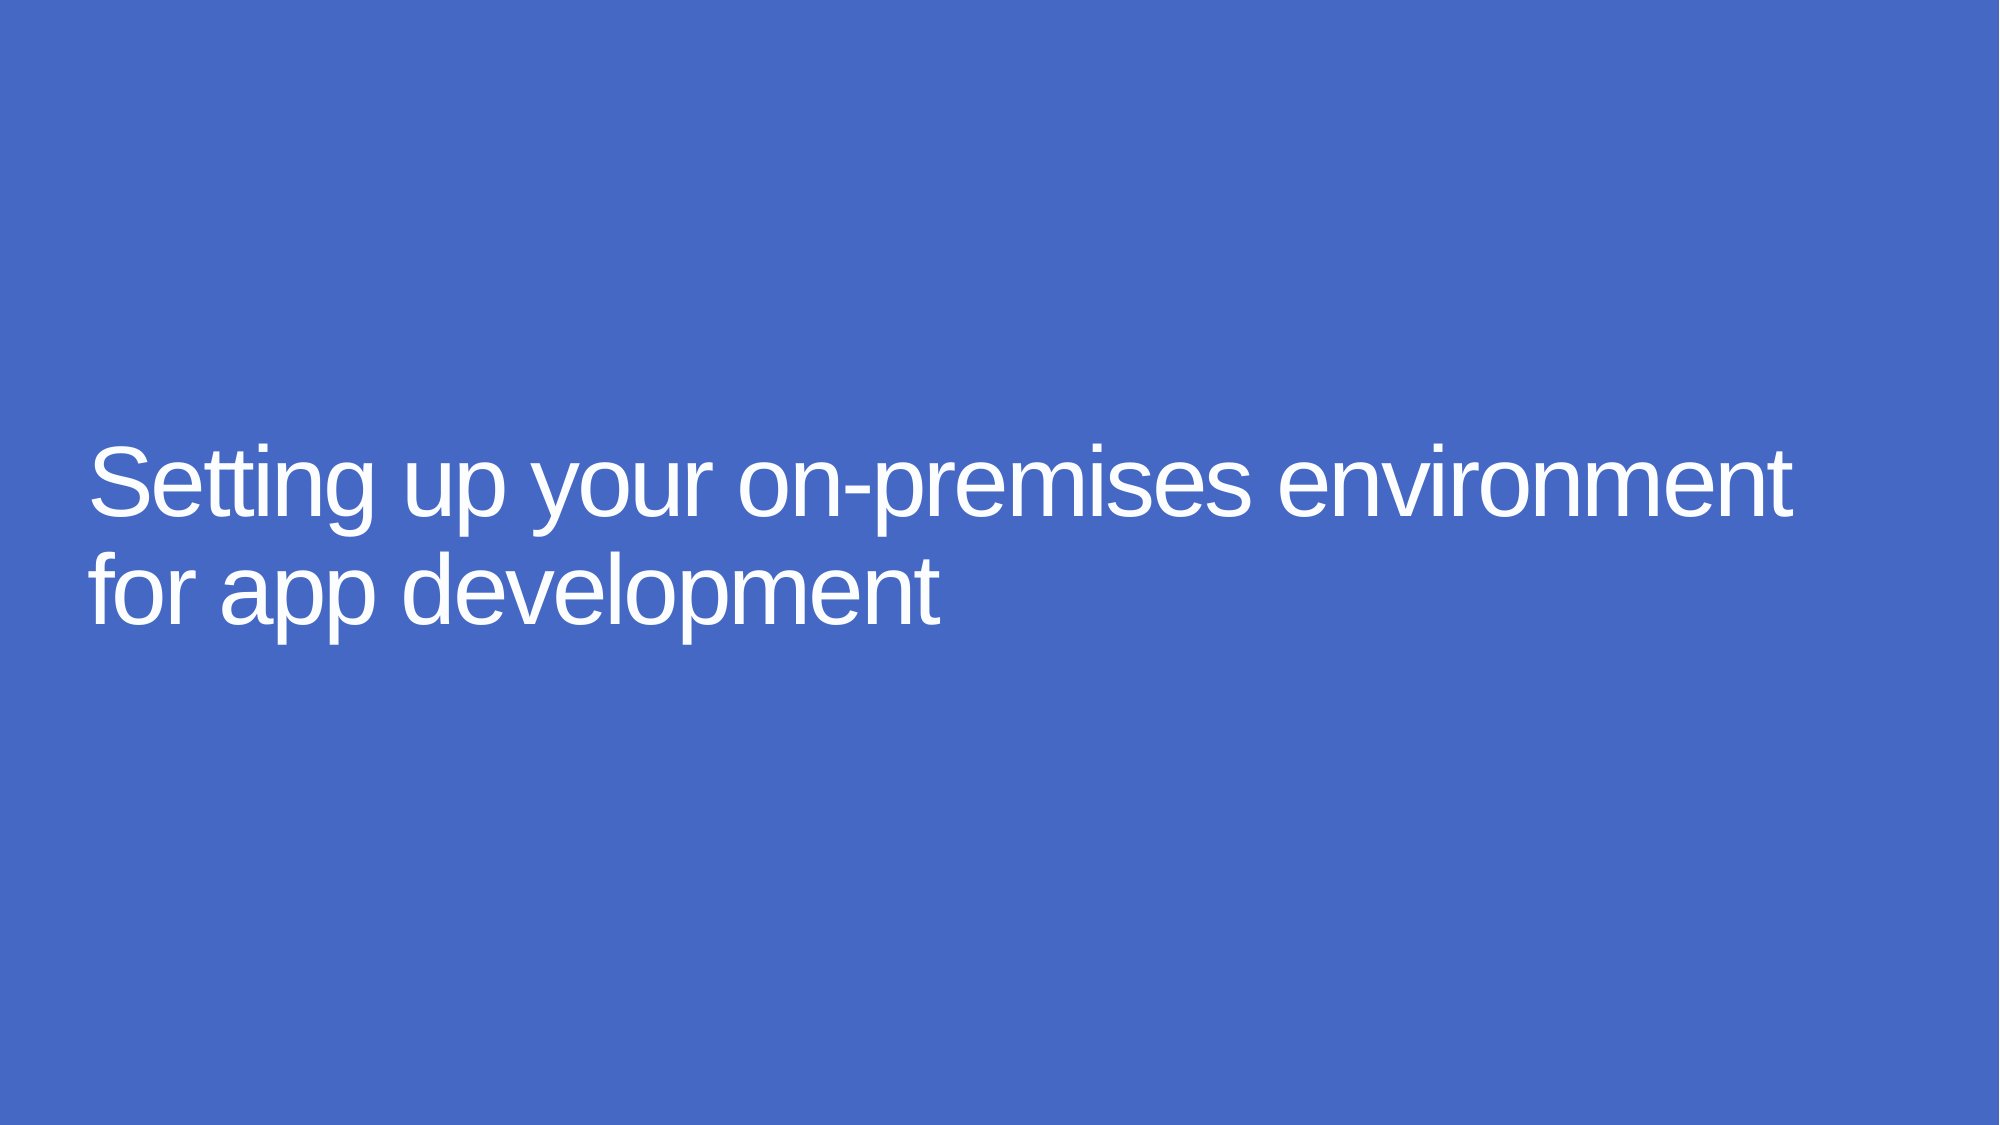

# Setting up your on-premises environment for app development